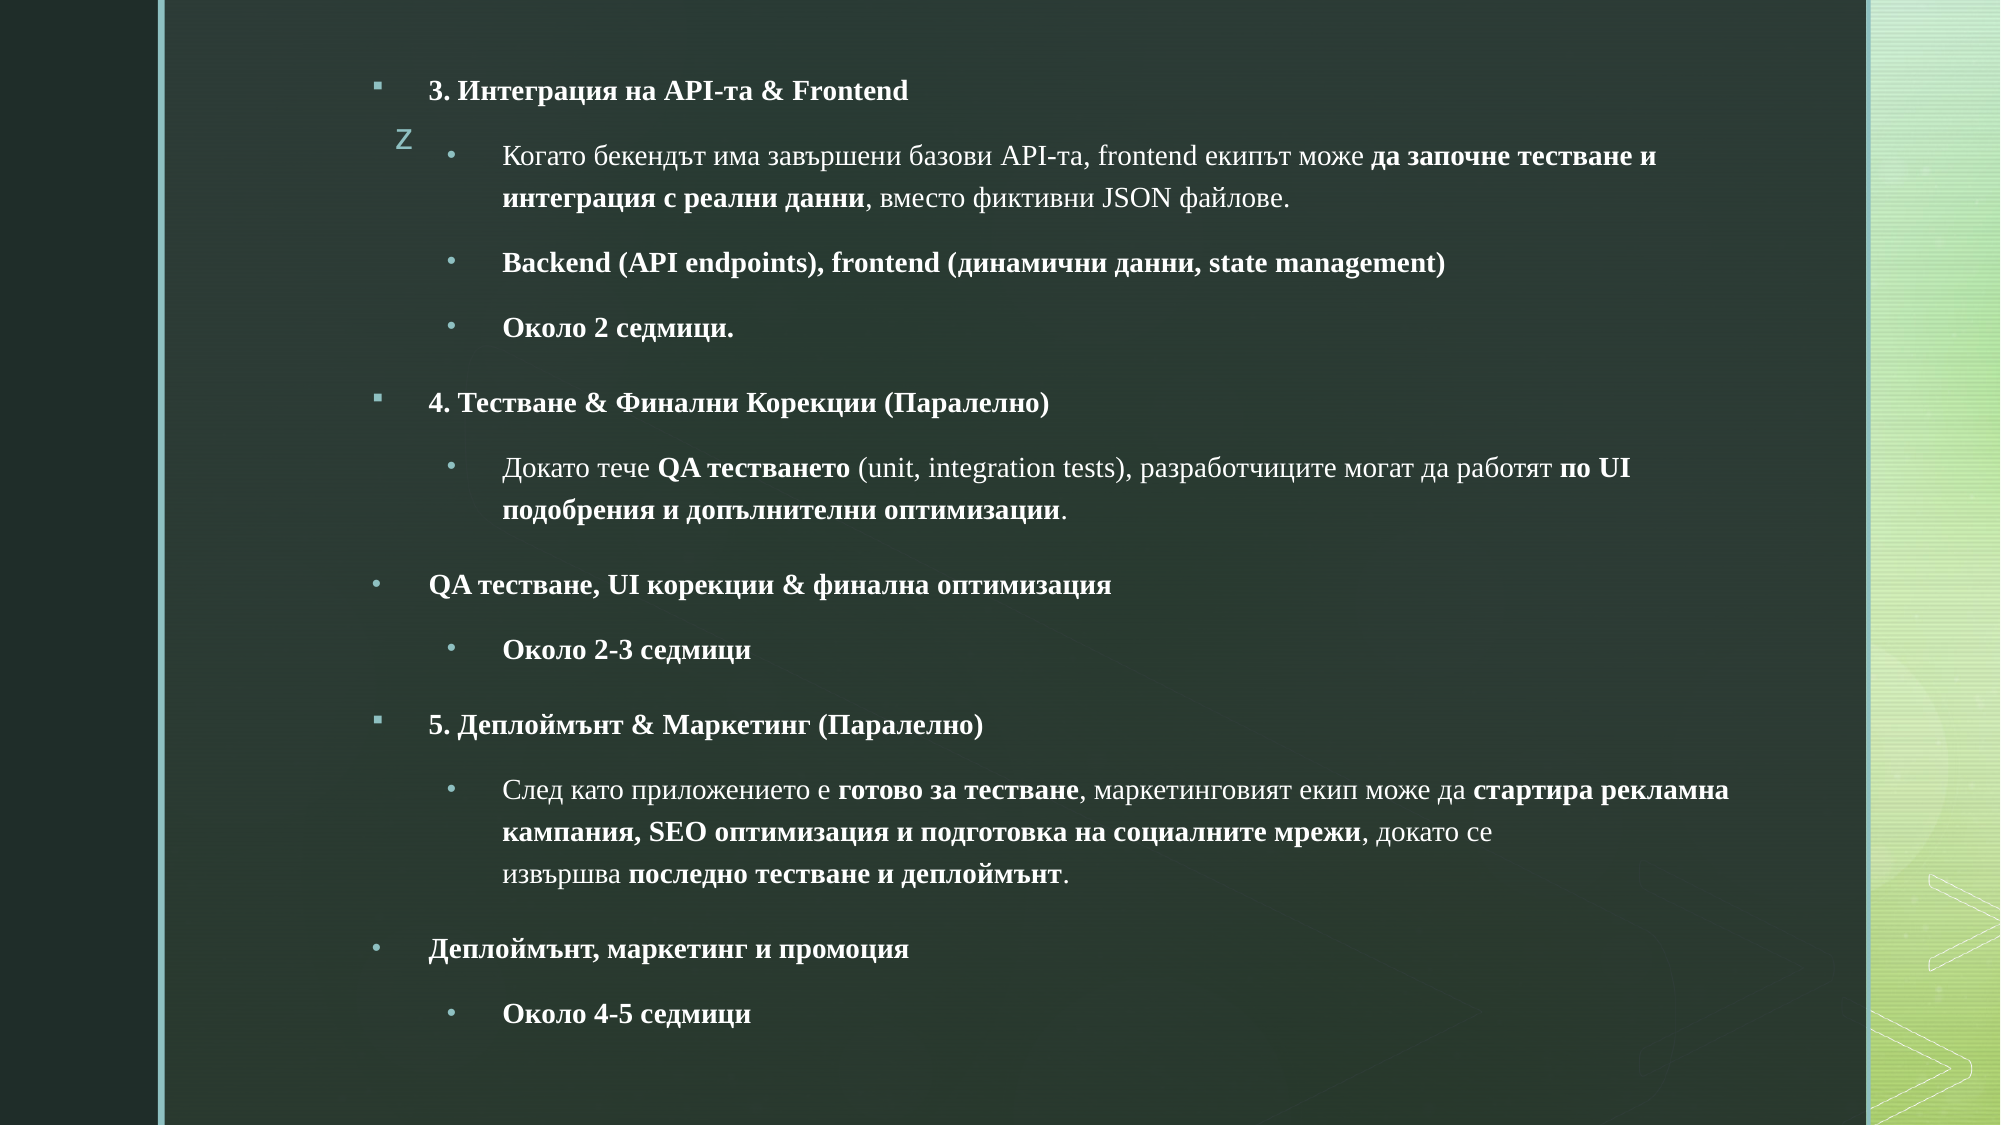

3. Интеграция на API-та & Frontend
Когато бекендът има завършени базови API-та, frontend екипът може да започне тестване и интеграция с реални данни, вместо фиктивни JSON файлове.
Backend (API endpoints), frontend (динамични данни, state management)
Около 2 седмици.
4. Тестване & Финални Корекции (Паралелно)
Докато тече QA тестването (unit, integration tests), разработчиците могат да работят по UI подобрения и допълнителни оптимизации.
QA тестване, UI корекции & финална оптимизация
Около 2-3 седмици
5. Деплоймънт & Маркетинг (Паралелно)
След като приложението е готово за тестване, маркетинговият екип може да стартира рекламна кампания, SEO оптимизация и подготовка на социалните мрежи, докато се извършва последно тестване и деплоймънт.
Деплоймънт, маркетинг и промоция
Около 4-5 седмици